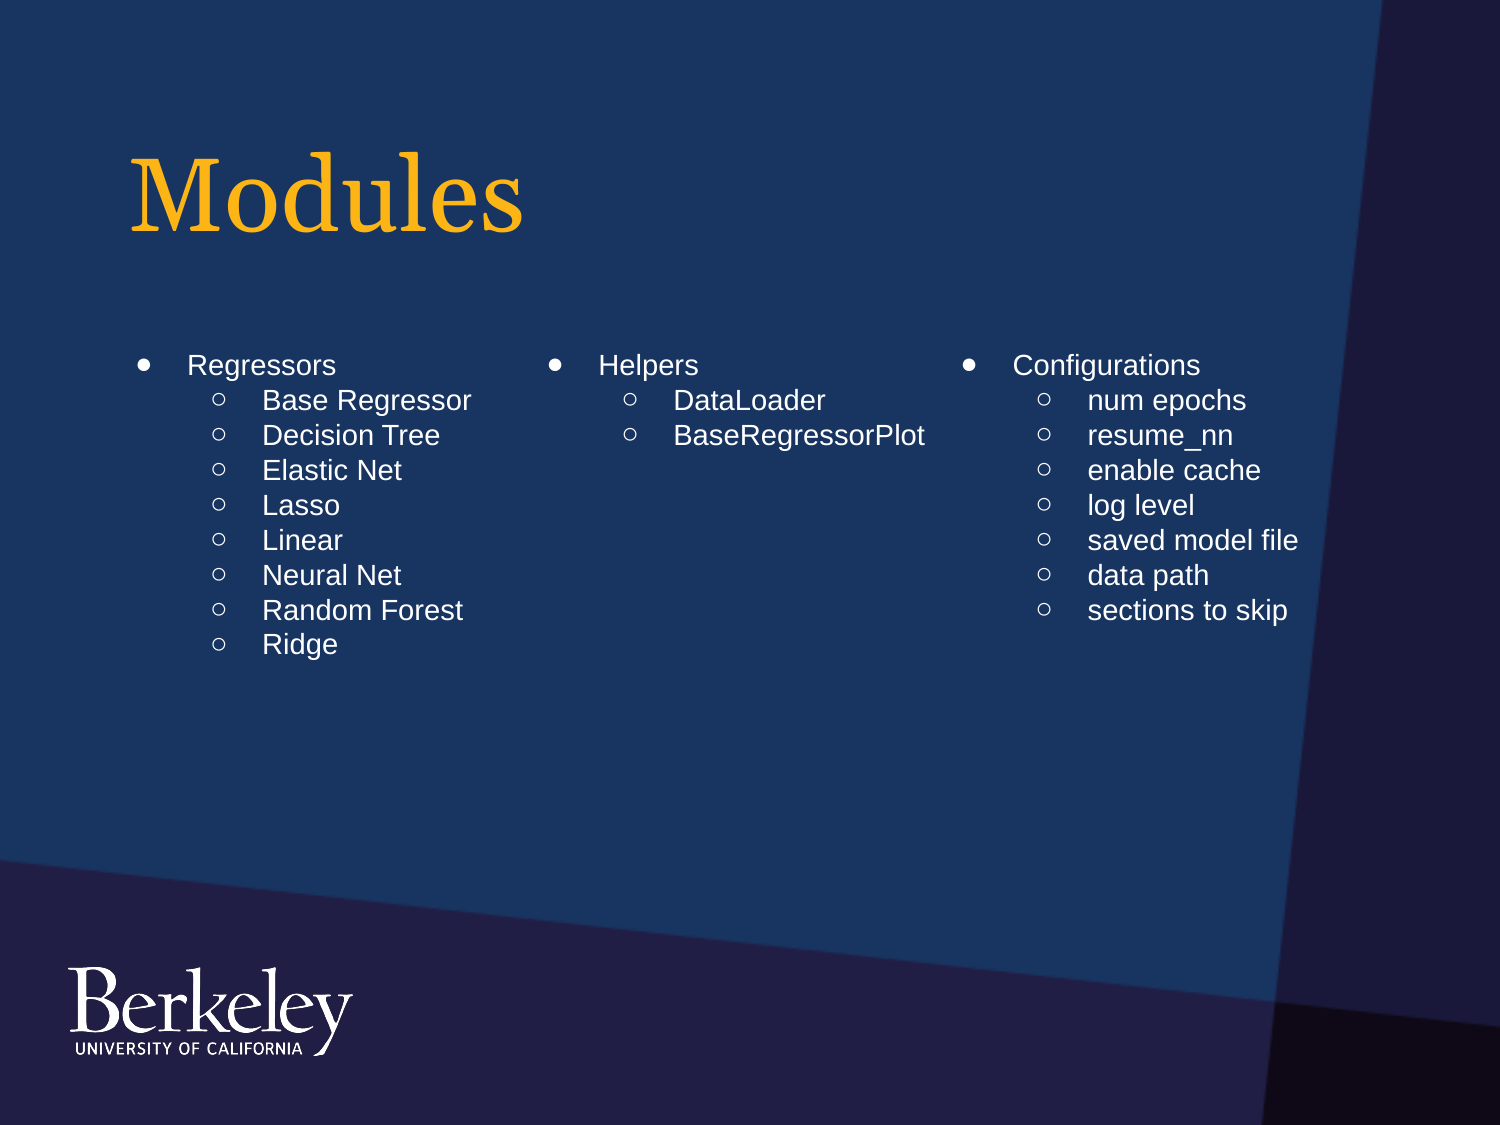

# Modules
Regressors
Base Regressor
Decision Tree
Elastic Net
Lasso
Linear
Neural Net
Random Forest
Ridge

Helpers
DataLoader
BaseRegressorPlot

Configurations
num epochs
resume_nn
enable cache
log level
saved model file
data path
sections to skip